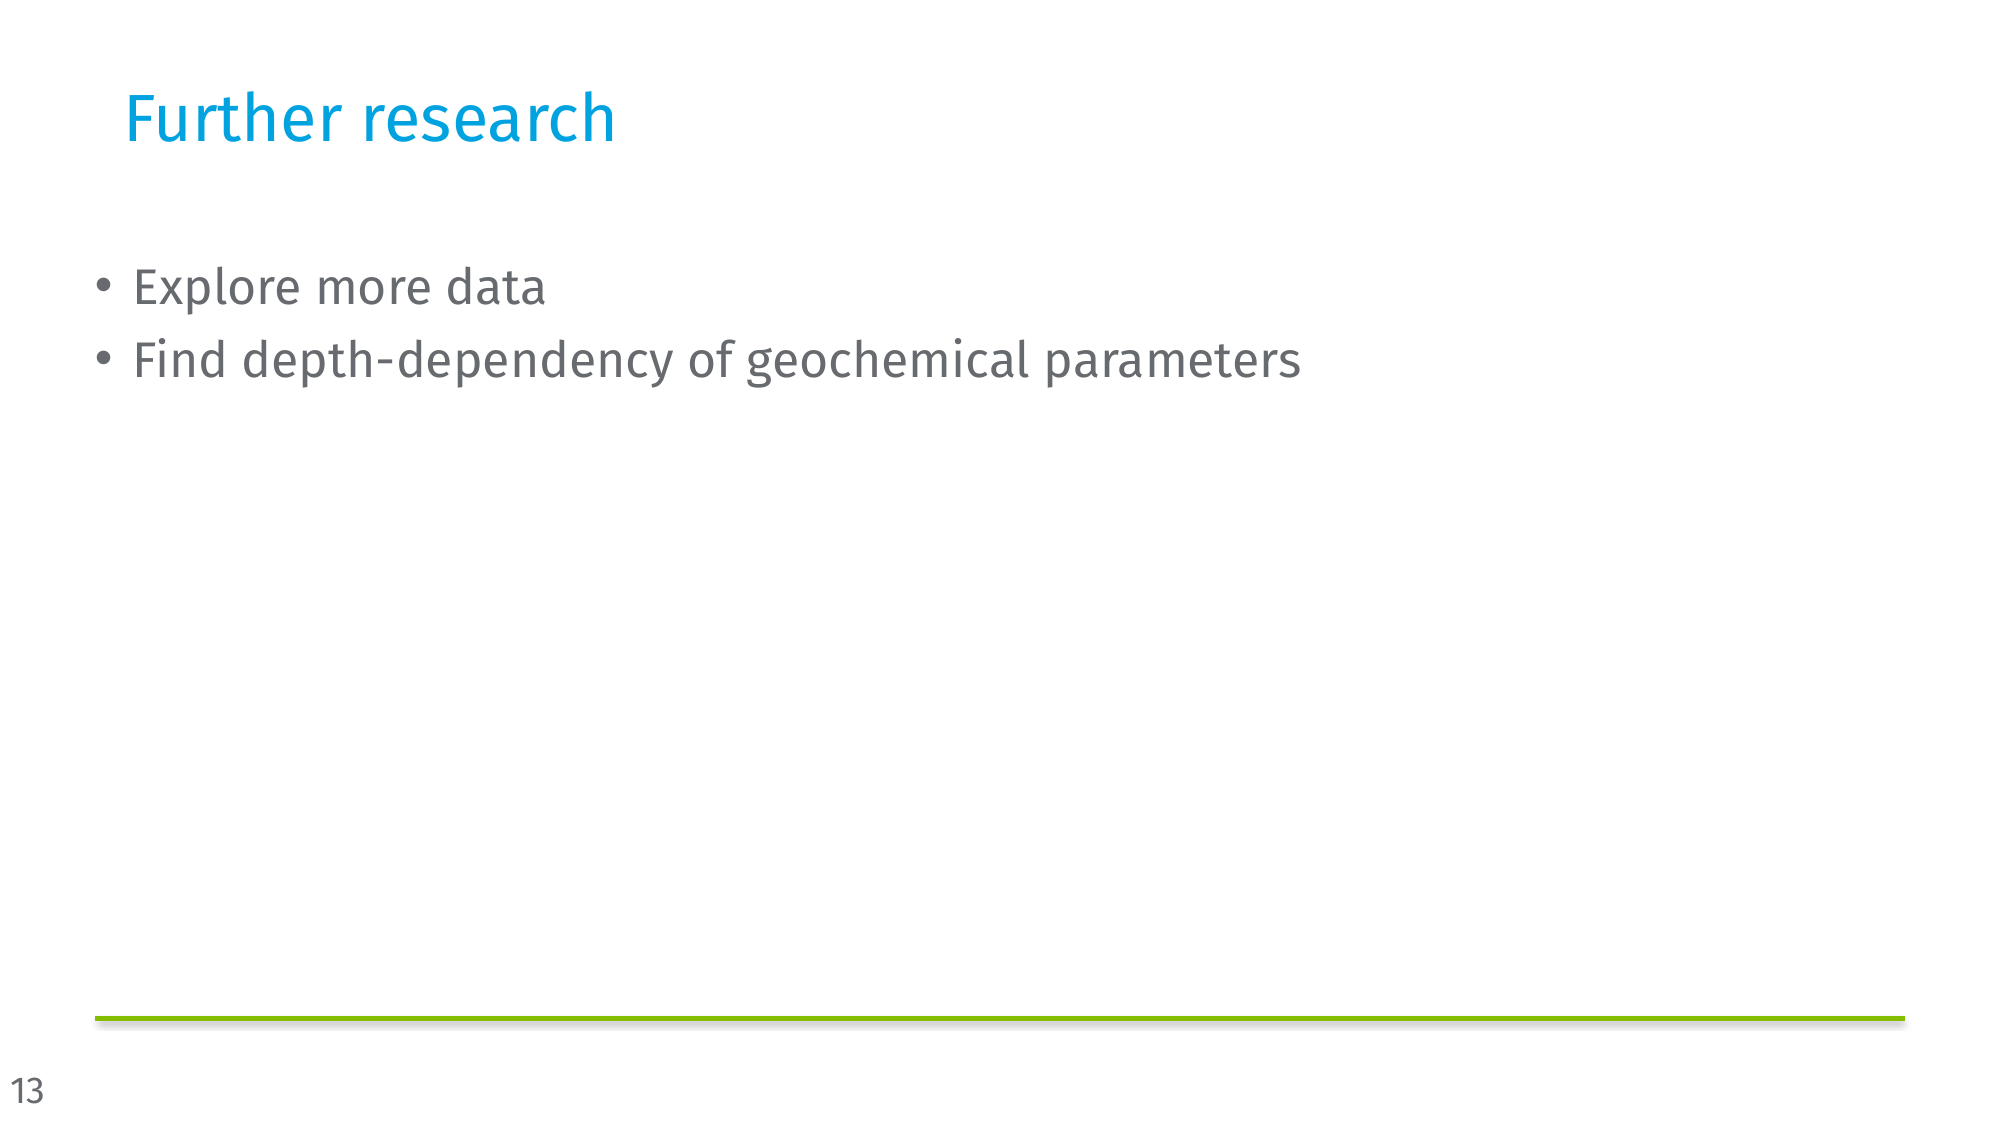

# Further research
Explore more data
Find depth-dependency of geochemical parameters